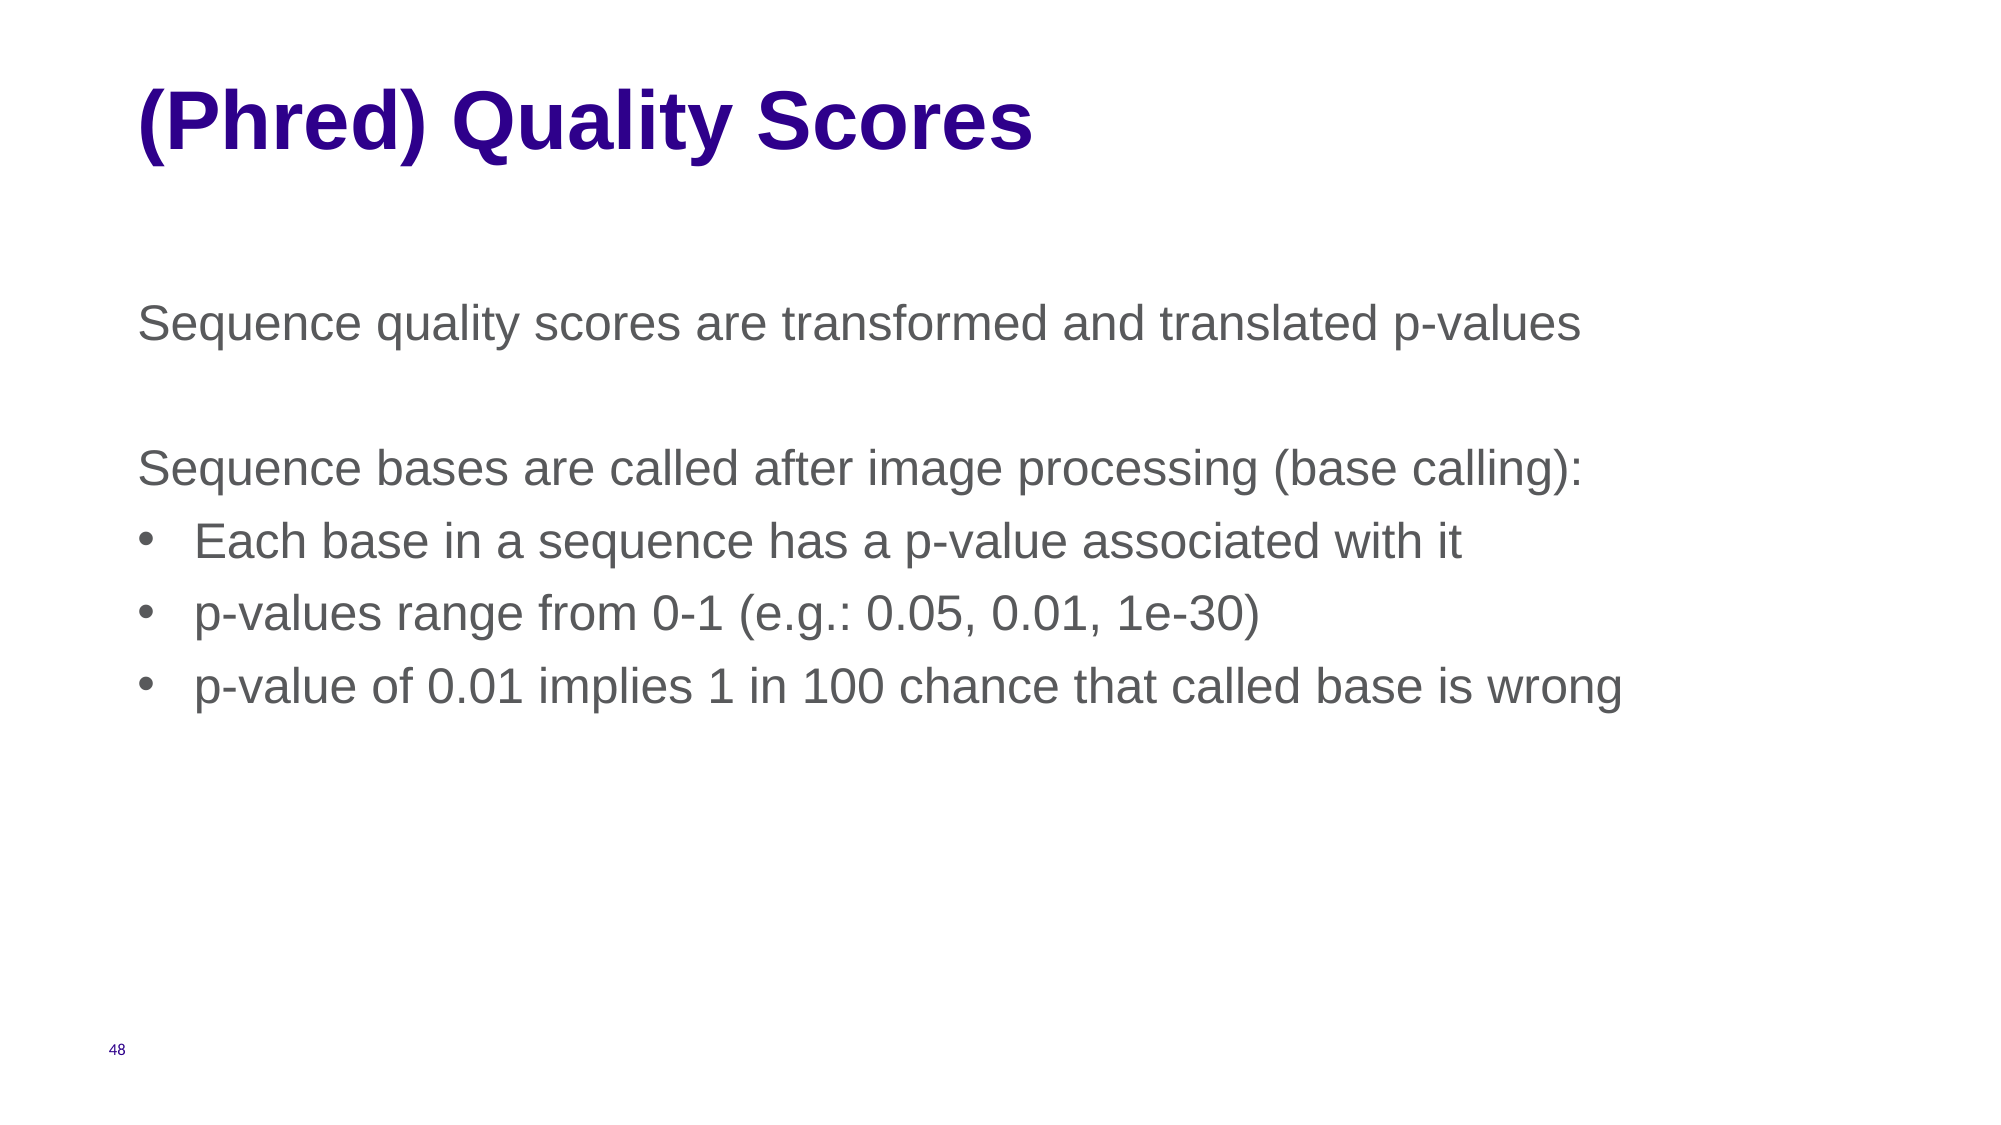

# (Phred) Quality Scores
Sequence quality scores are transformed and translated p-values

Sequence bases are called after image processing (base calling):
Each base in a sequence has a p-value associated with it
p-values range from 0-1 (e.g.: 0.05, 0.01, 1e-30)
p-value of 0.01 implies 1 in 100 chance that called base is wrong
48